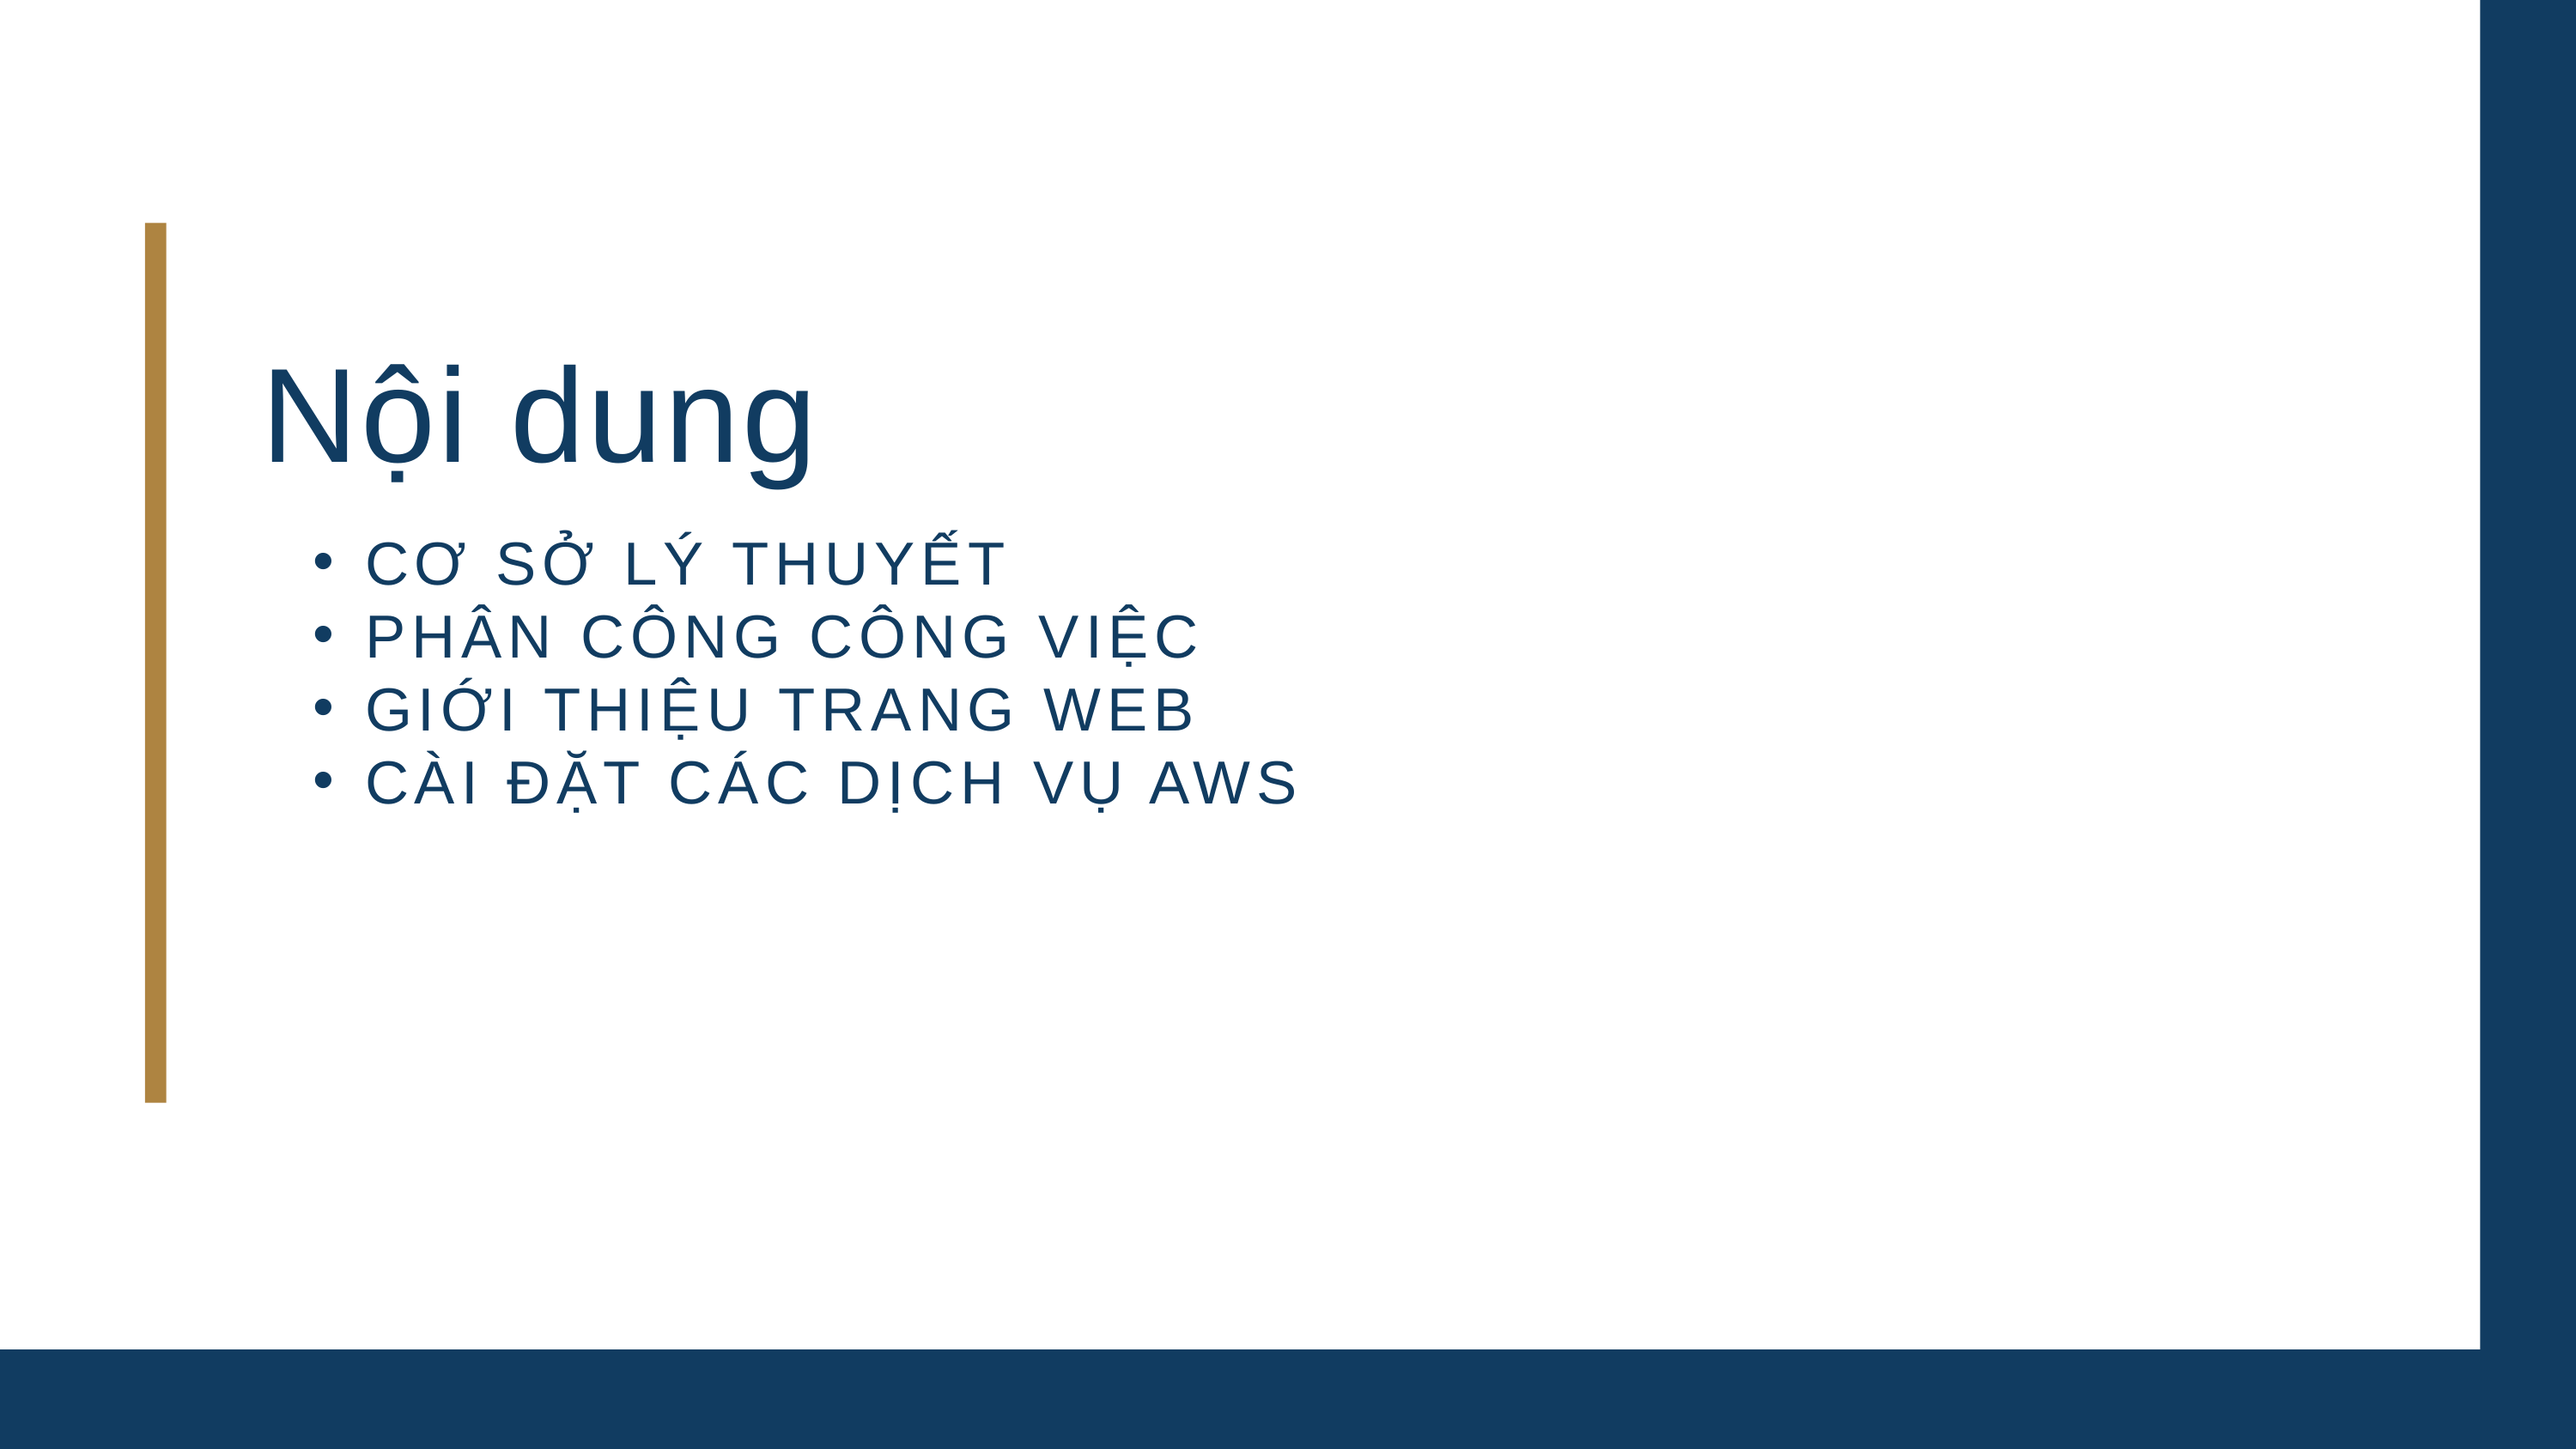

Nội dung
CƠ SỞ LÝ THUYẾT
PHÂN CÔNG CÔNG VIỆC
GIỚI THIỆU TRANG WEB
CÀI ĐẶT CÁC DỊCH VỤ AWS